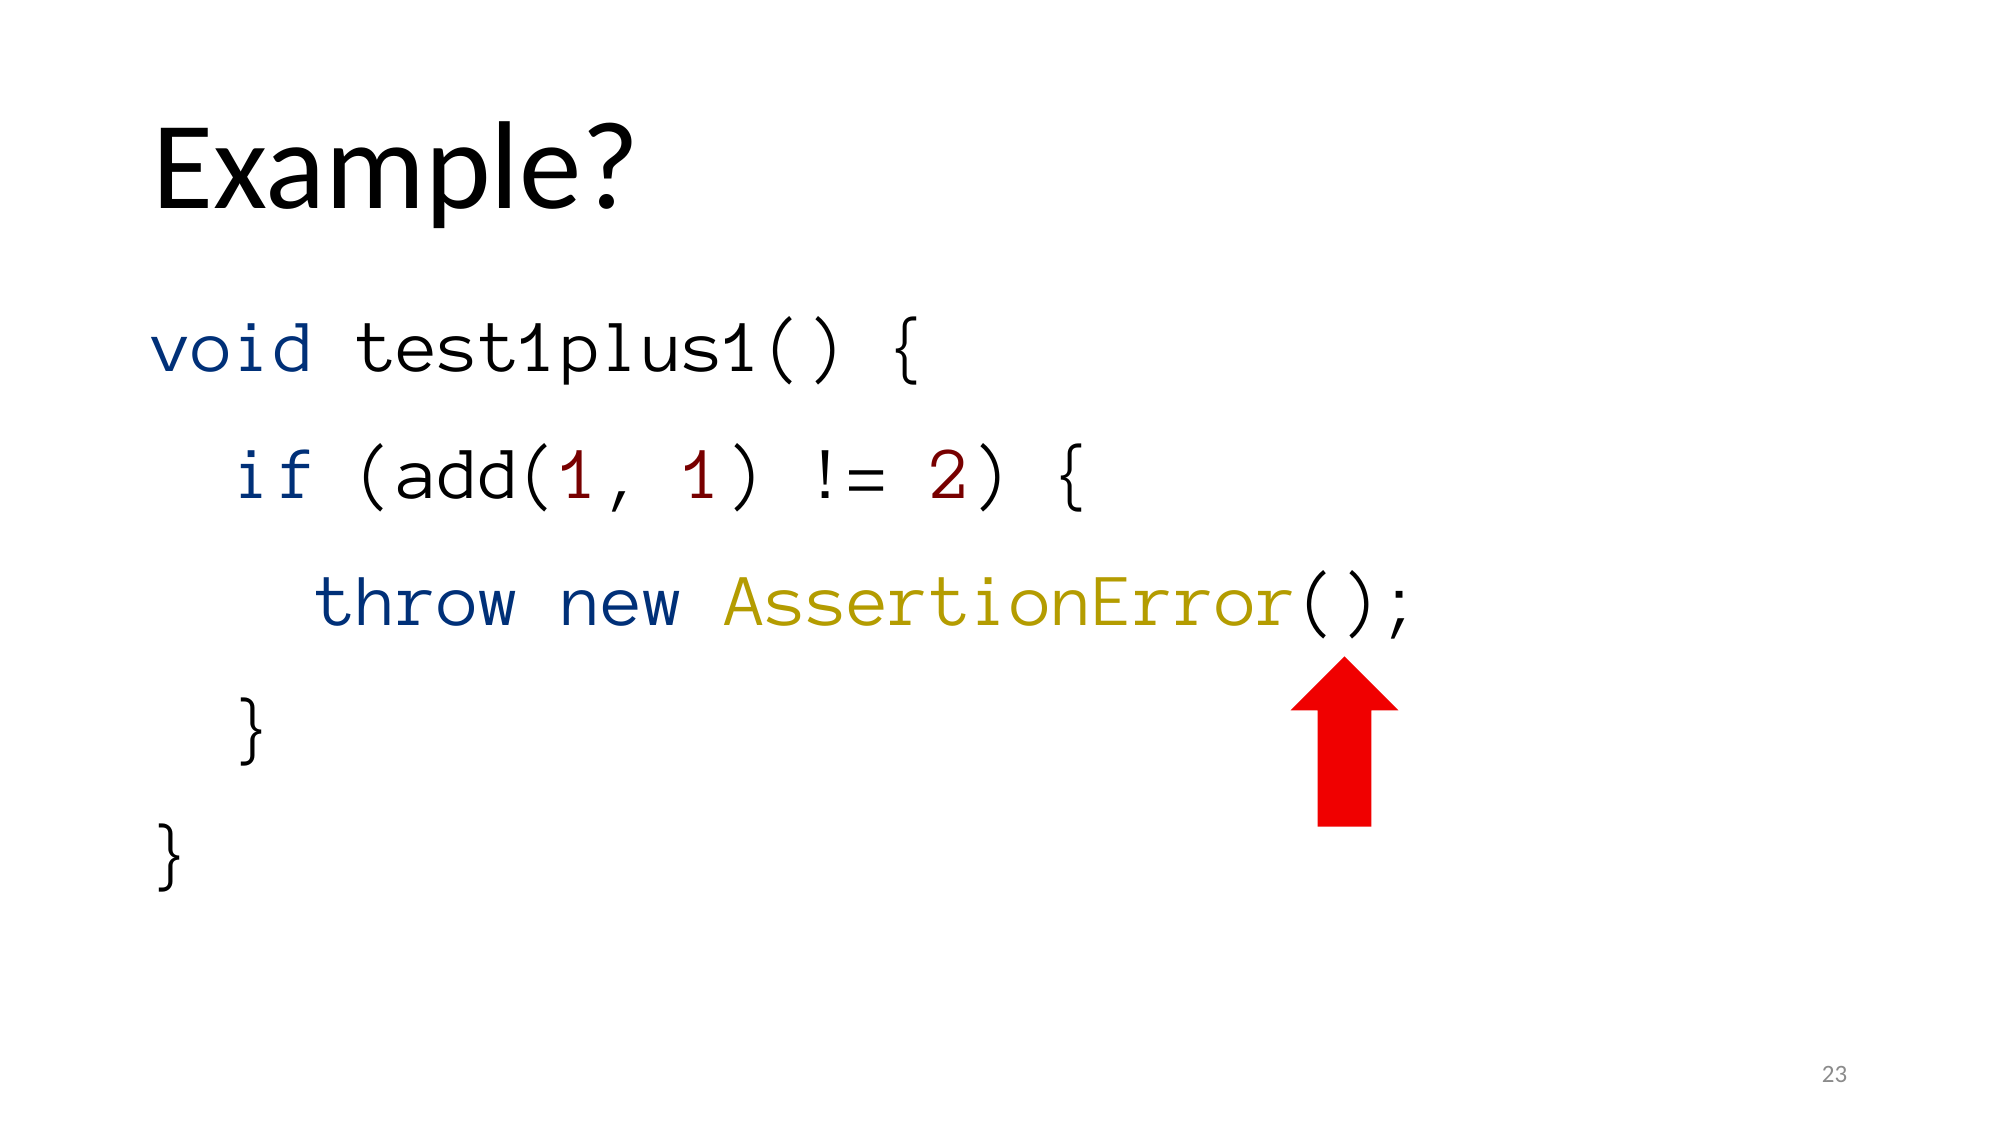

# Example?
void test1plus1() {
  if (add(1, 1) != 2) {
    throw new AssertionError();
  }
}

23